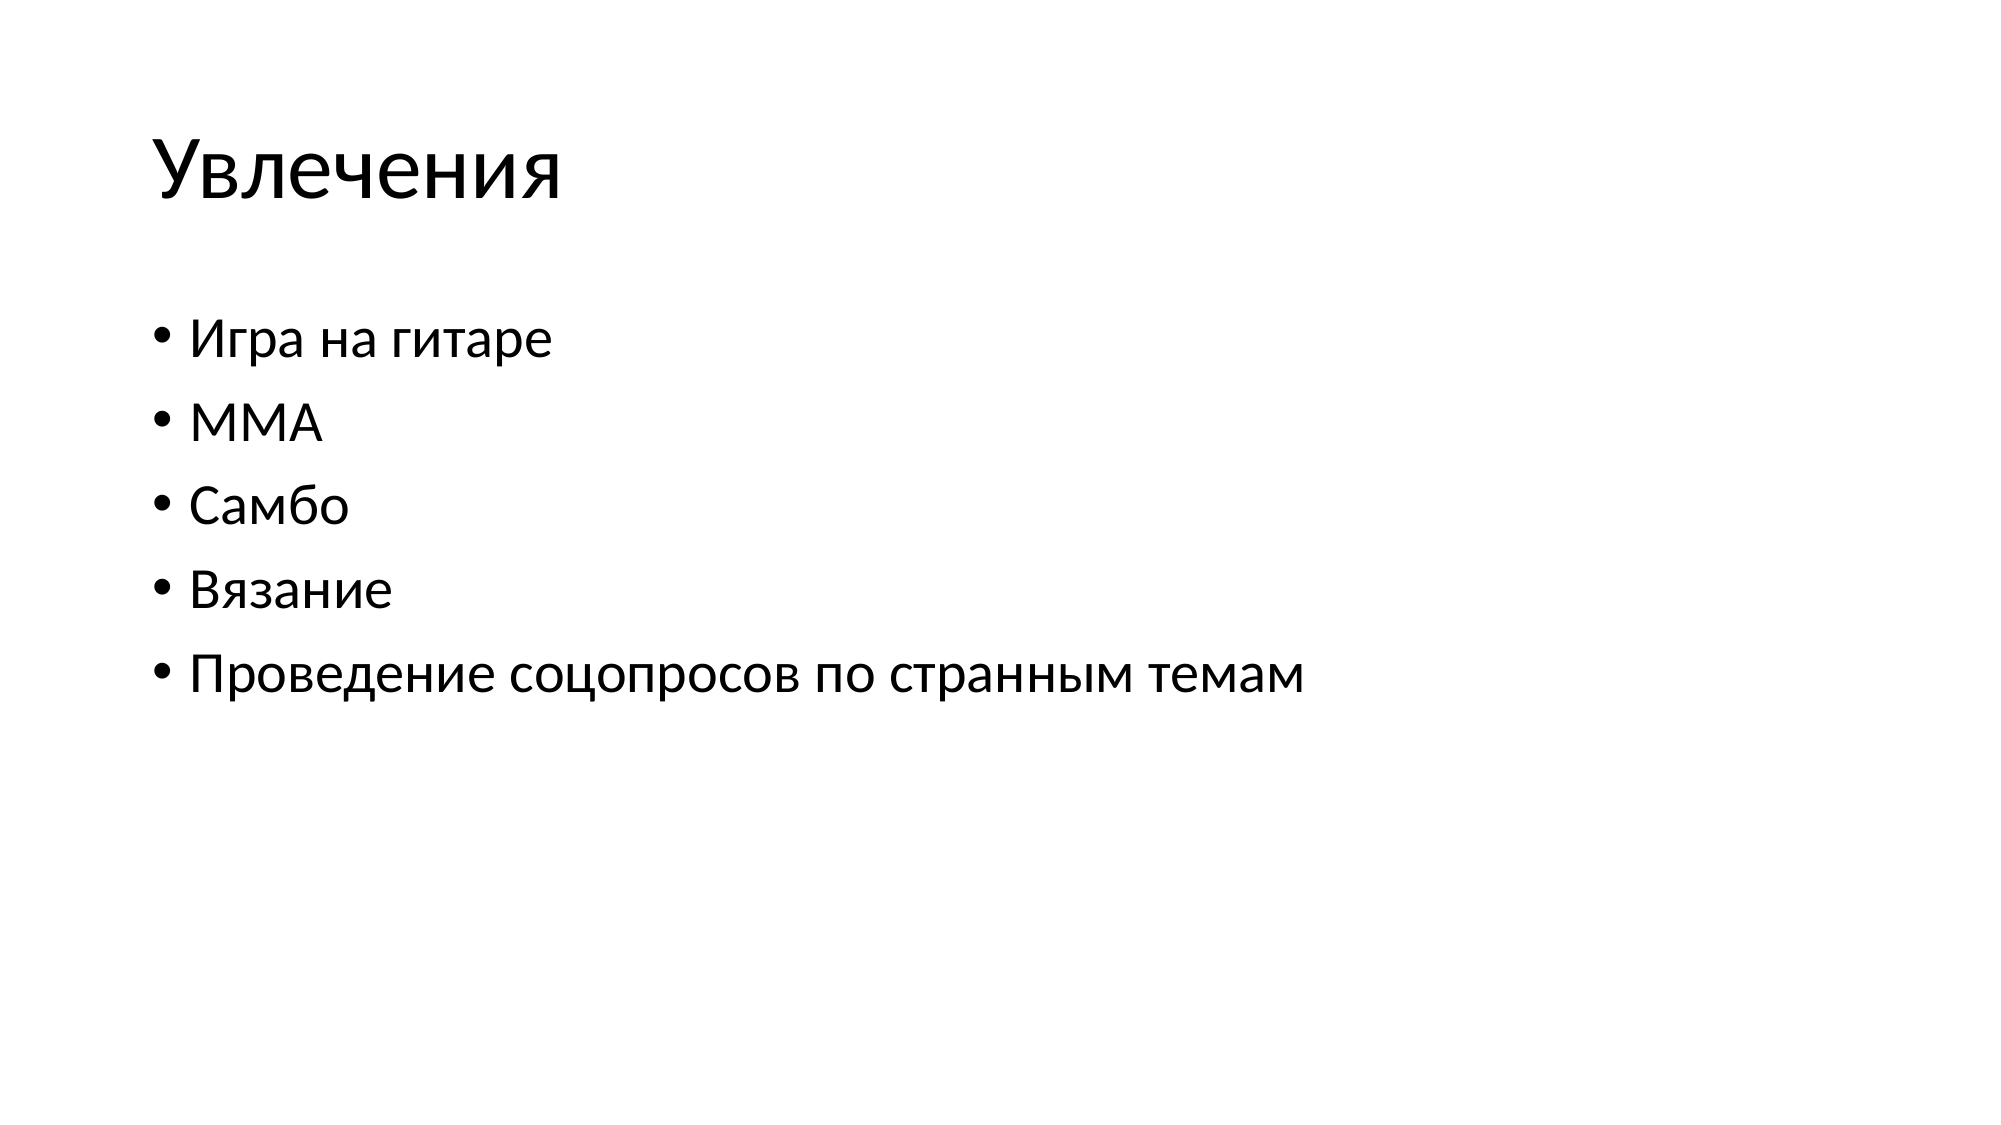

# Увлечения
Игра на гитаре
ММА
Самбо
Вязание
Проведение соцопросов по странным темам